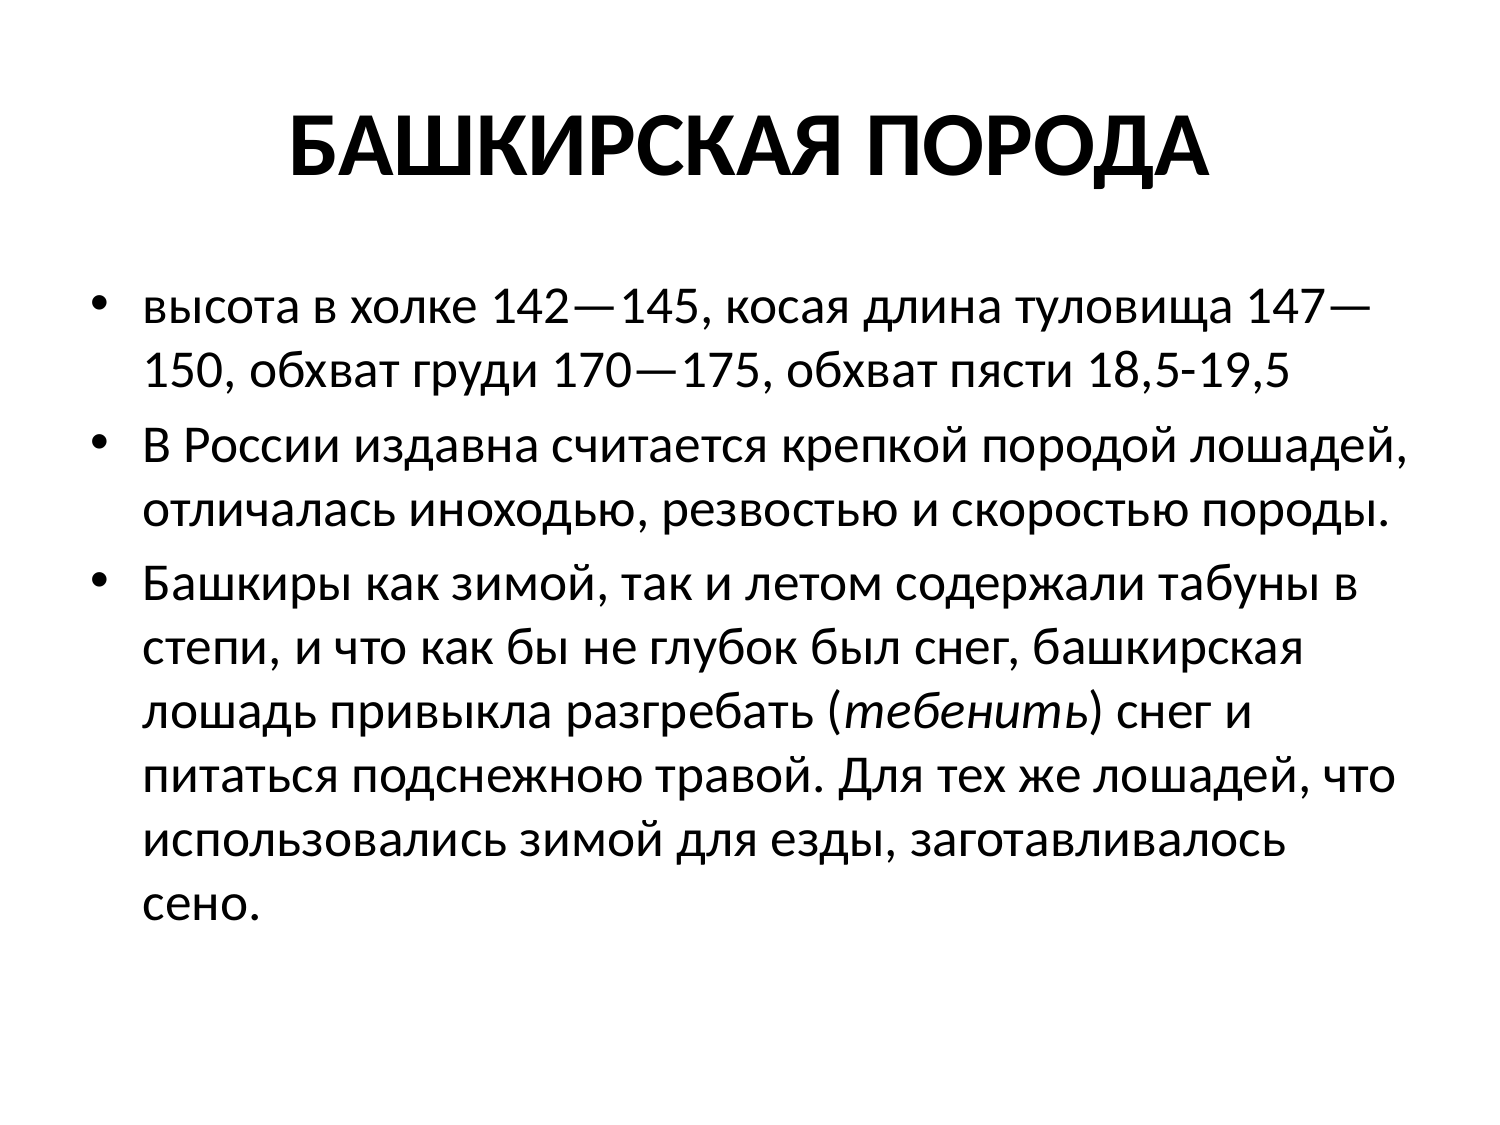

# БАШКИРСКАЯ ПОРОДА
высота в холке 142—145, косая длина туловища 147—150, обхват груди 170—175, обхват пясти 18,5-19,5
В России издавна считается крепкой породой лошадей, отличалась иноходью, резвостью и скоростью породы.
Башкиры как зимой, так и летом содержали табуны в степи, и что как бы не глубок был снег, башкирская лошадь привыкла разгребать (тебенить) снег и питаться подснежною травой. Для тех же лошадей, что использовались зимой для езды, заготавливалось сено.